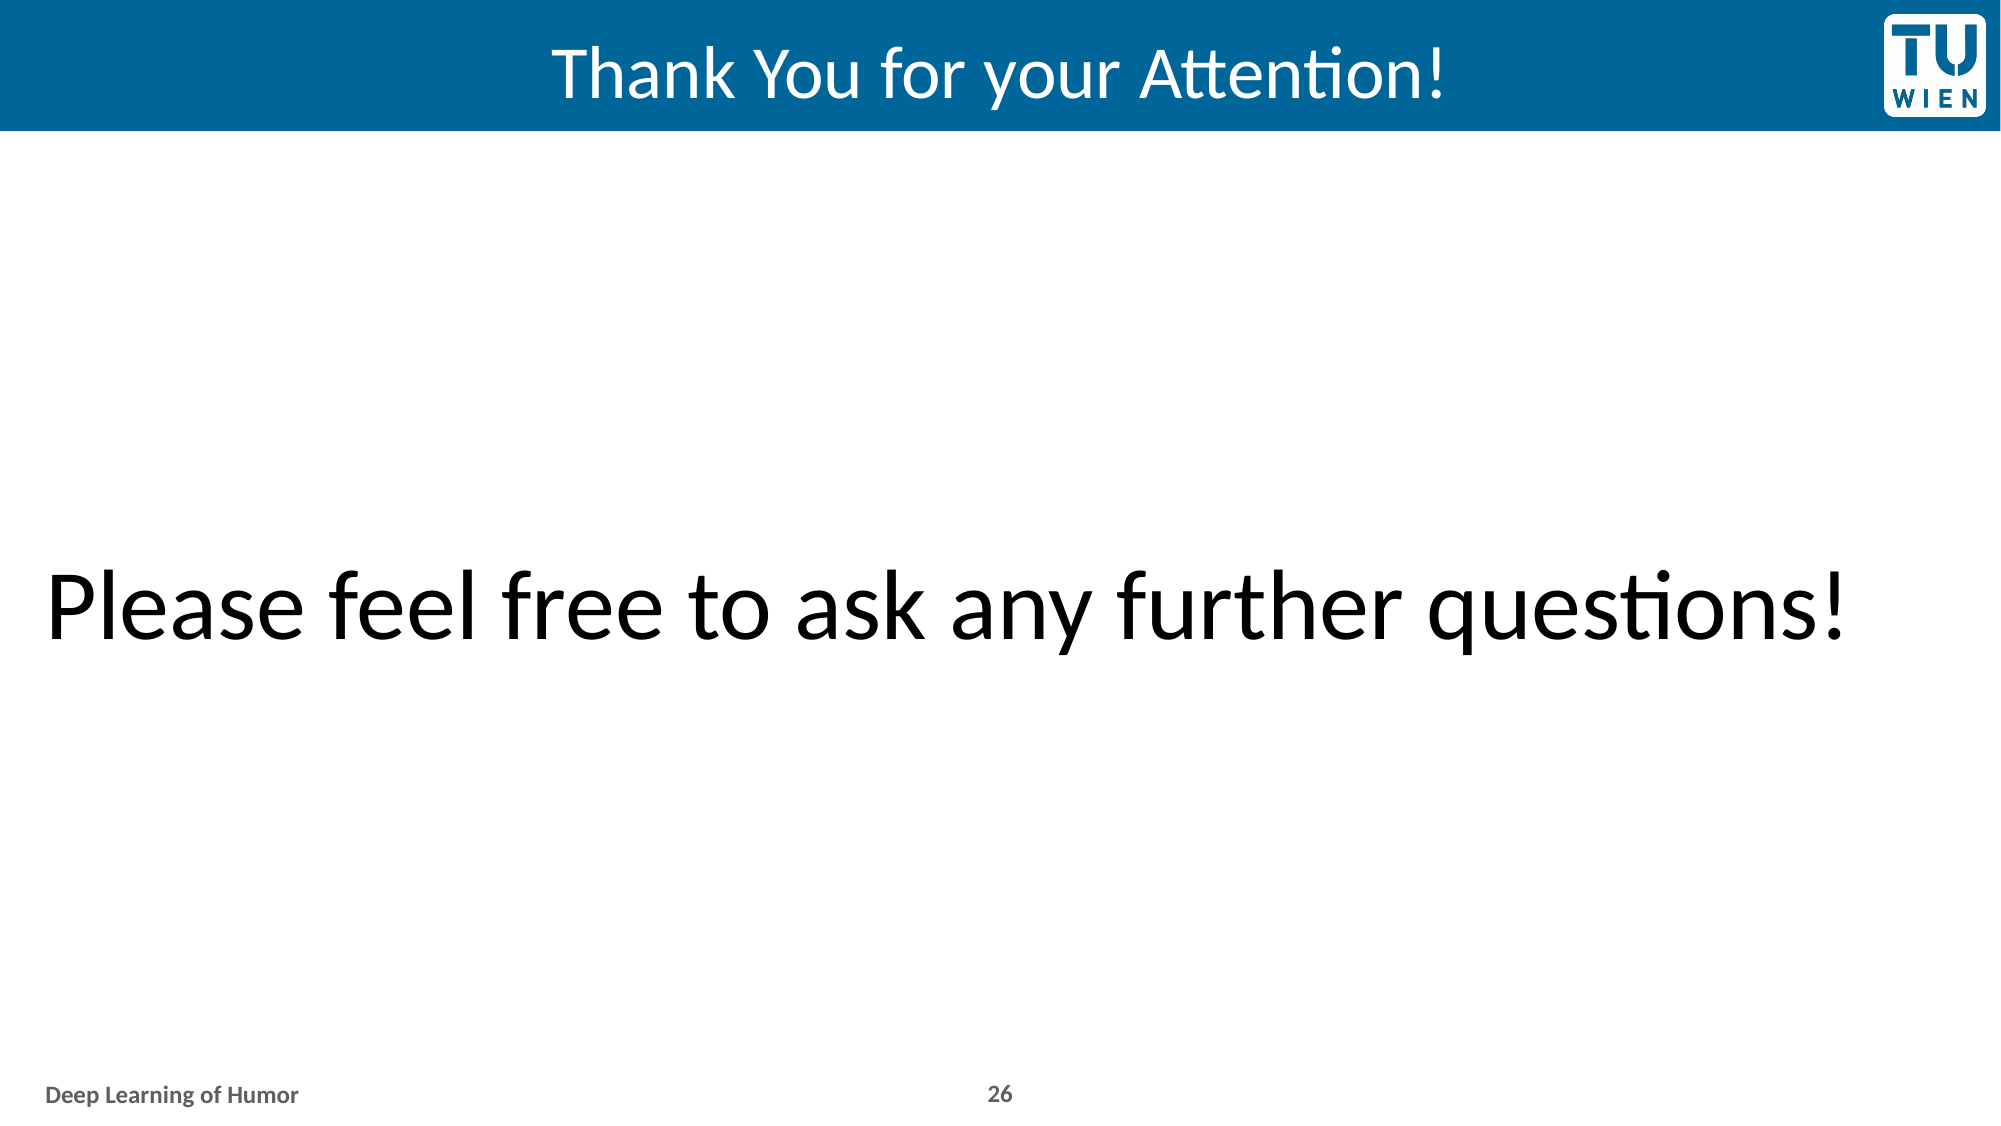

# Thank You for your Attention!
Please feel free to ask any further questions!
26
Deep Learning of Humor